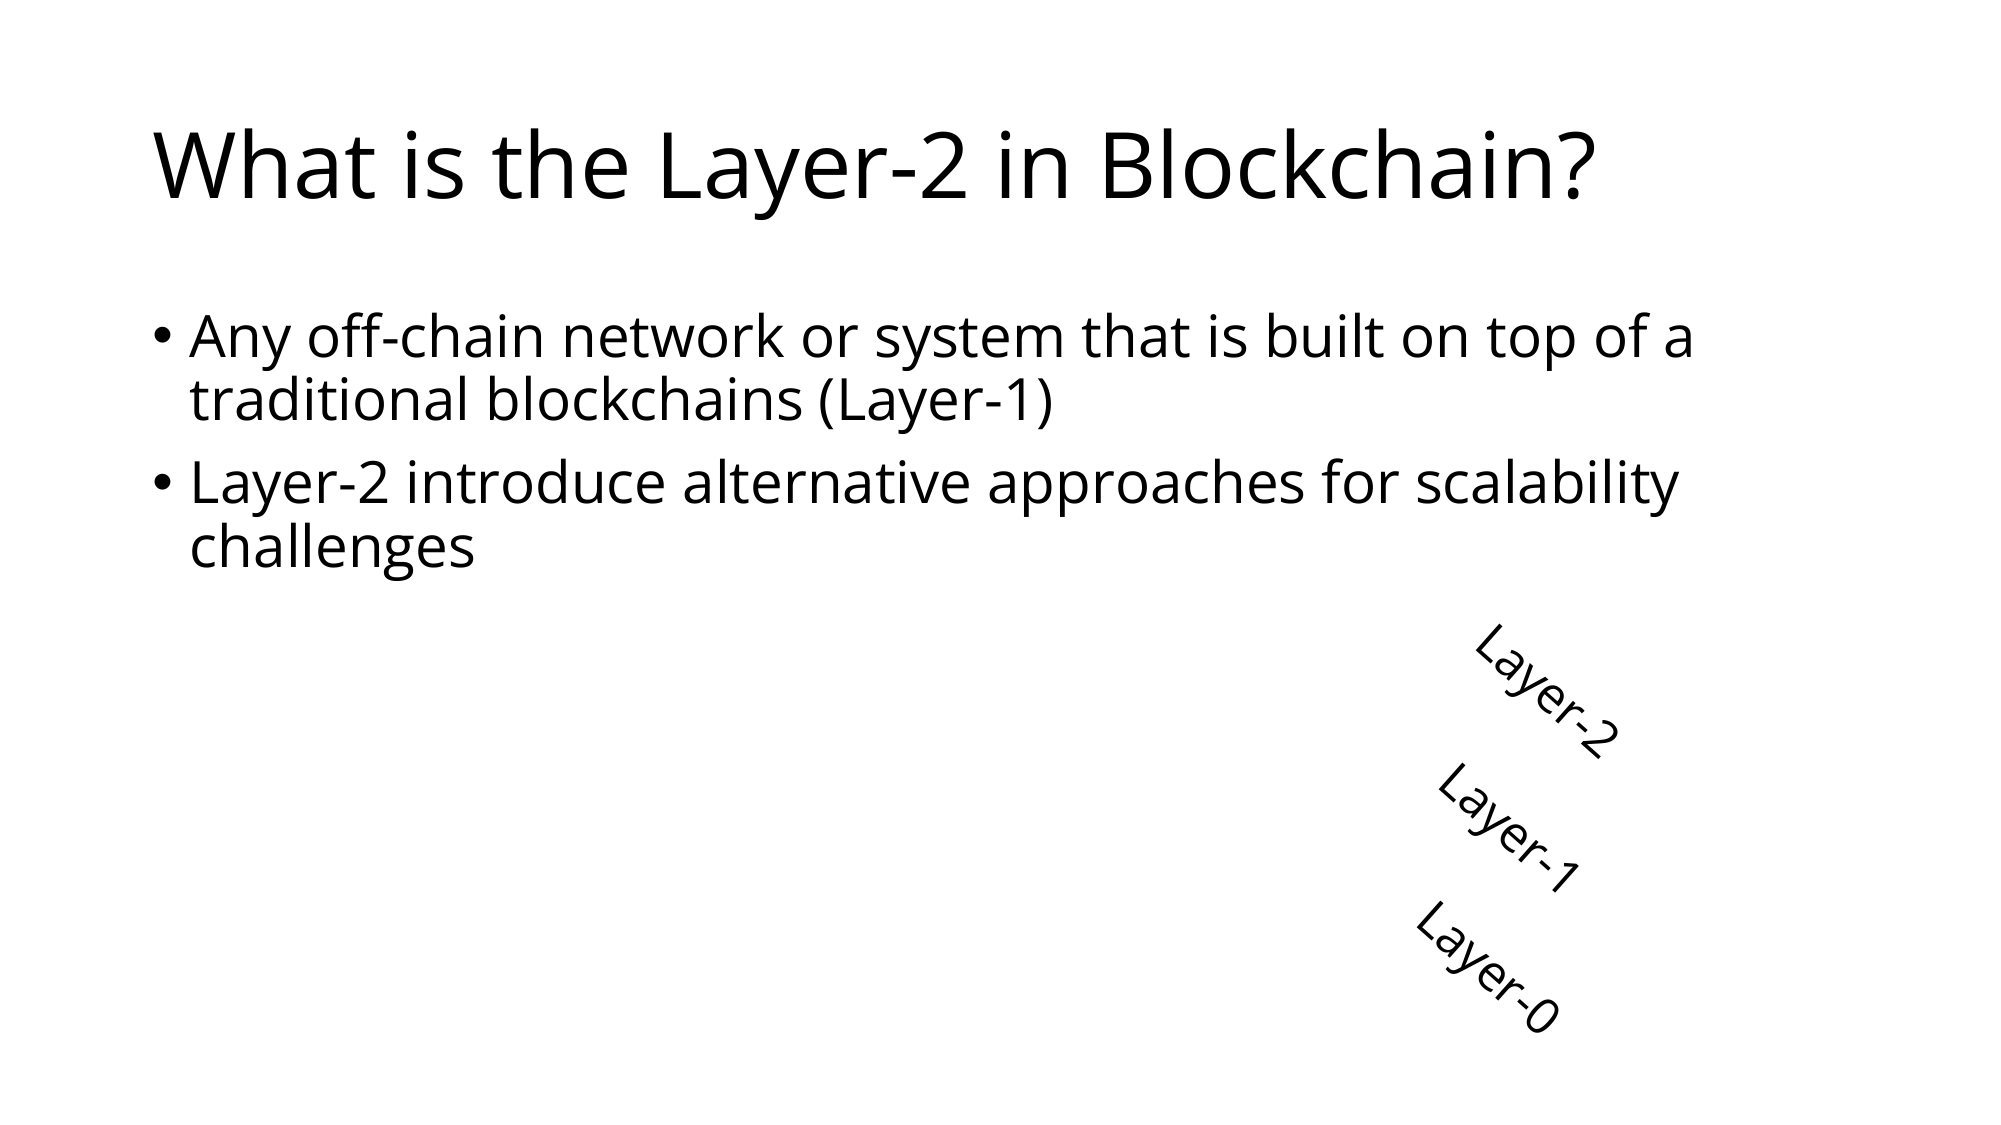

# What is the Layer-2 in Blockchain?
Any off-chain network or system that is built on top of a traditional blockchains (Layer-1)
Layer-2 introduce alternative approaches for scalability challenges

Layer-2
Layer-1
Layer-0